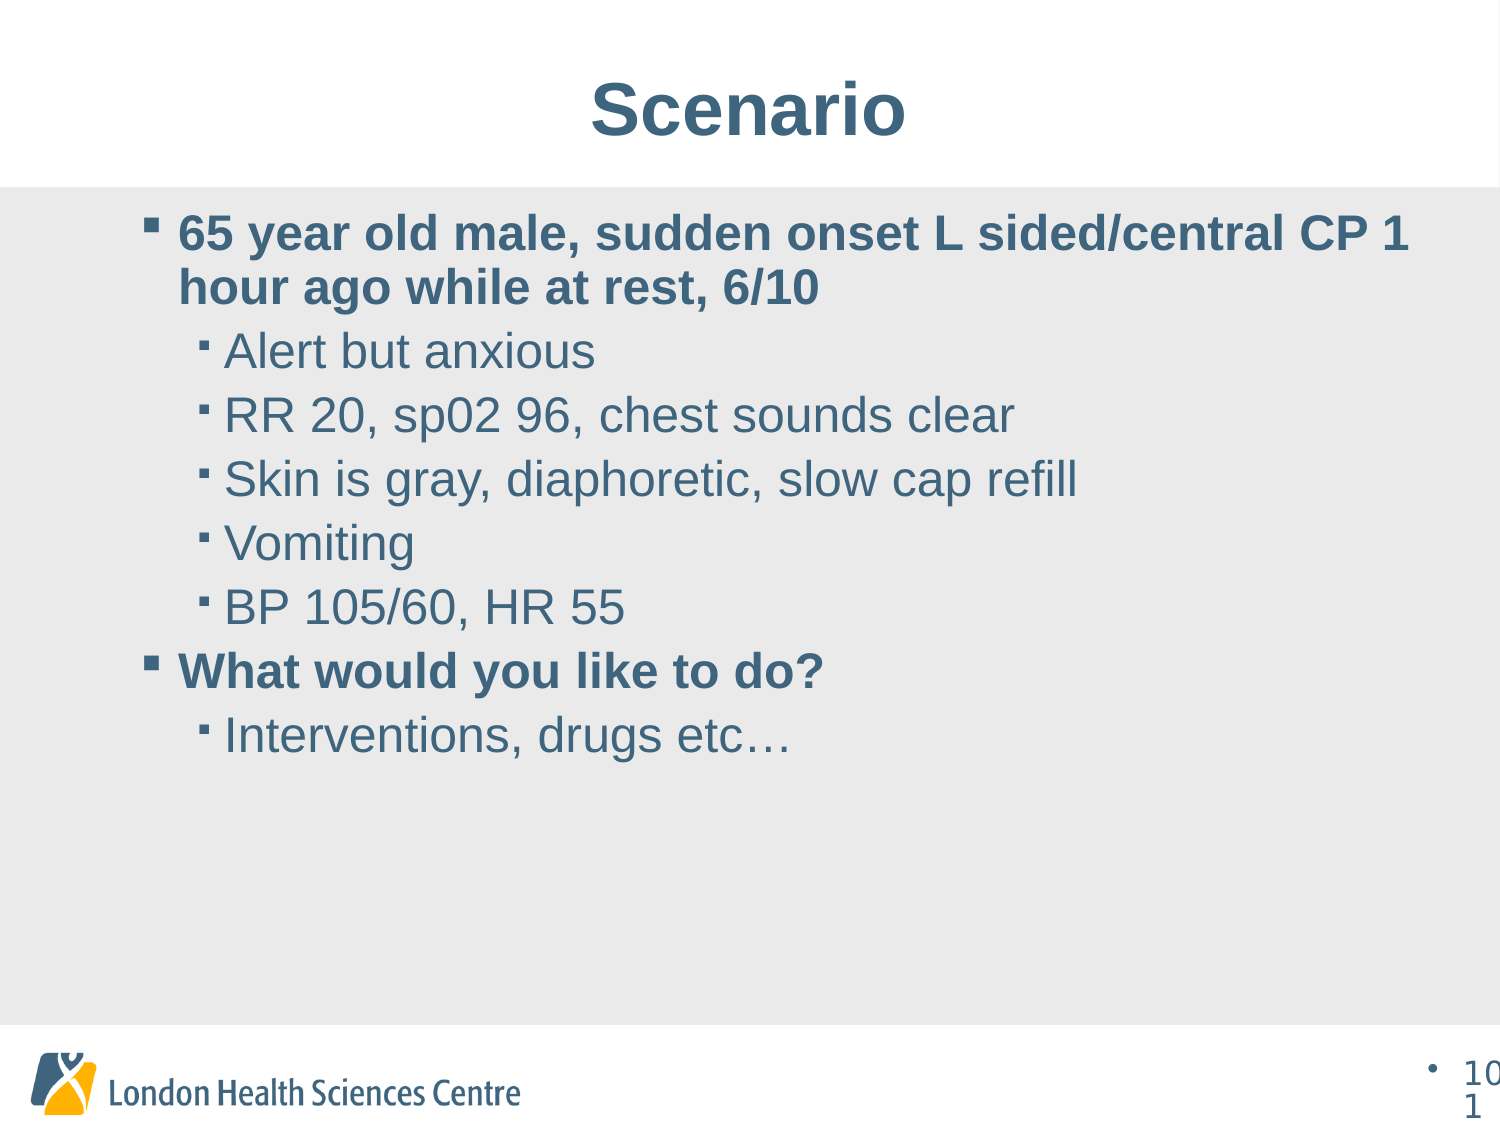

# Scenario
65 year old male, sudden onset L sided/central CP 1 hour ago while at rest, 6/10
Alert but anxious
RR 20, sp02 96, chest sounds clear
Skin is gray, diaphoretic, slow cap refill
Vomiting
BP 105/60, HR 55
What would you like to do?
Interventions, drugs etc…